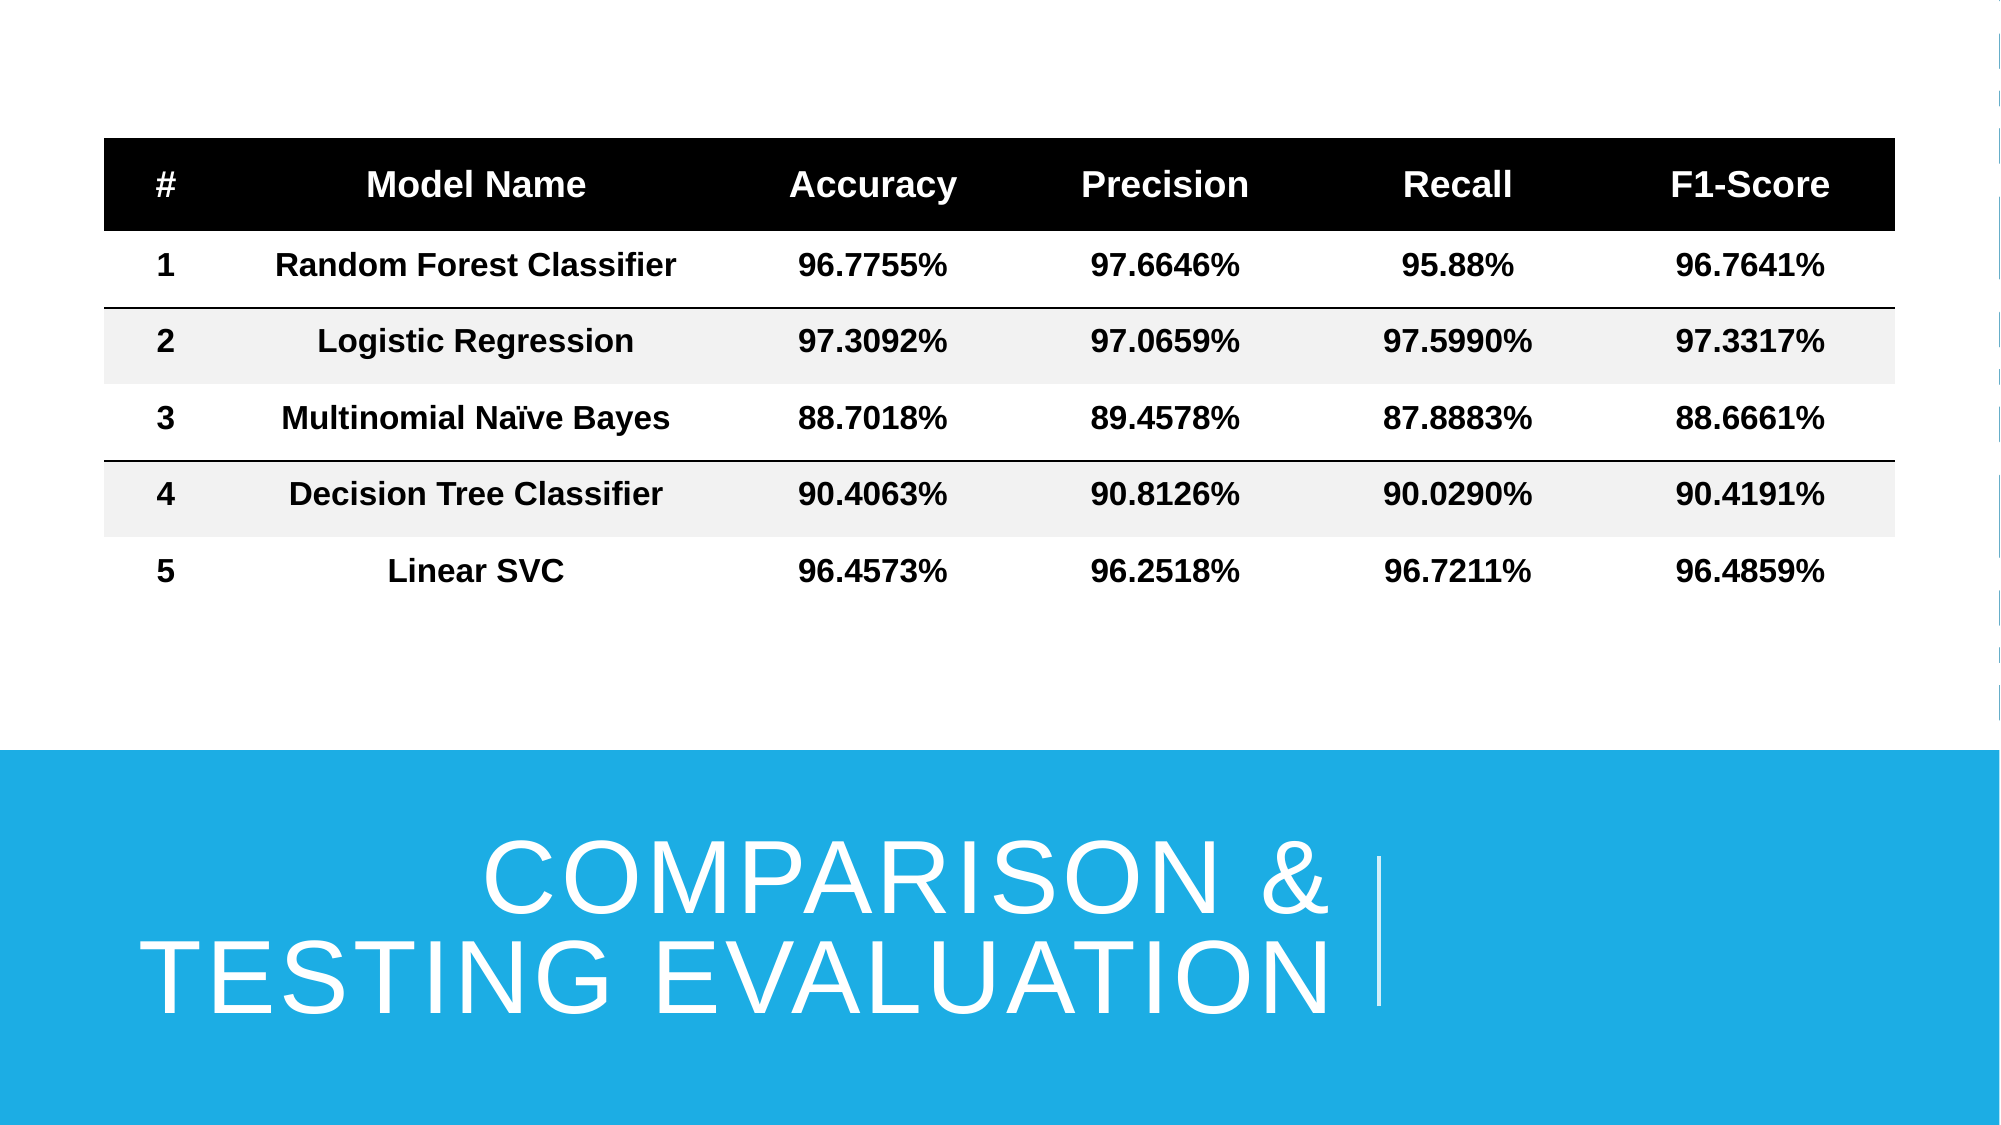

| # | Model Name | Accuracy | Precision | Recall | F1-Score |
| --- | --- | --- | --- | --- | --- |
| 1 | Random Forest Classifier | 96.7755% | 97.6646% | 95.88% | 96.7641% |
| 2 | Logistic Regression | 97.3092% | 97.0659% | 97.5990% | 97.3317% |
| 3 | Multinomial Naïve Bayes | 88.7018% | 89.4578% | 87.8883% | 88.6661% |
| 4 | Decision Tree Classifier | 90.4063% | 90.8126% | 90.0290% | 90.4191% |
| 5 | Linear SVC | 96.4573% | 96.2518% | 96.7211% | 96.4859% |

# Comparison & Testing Evaluation